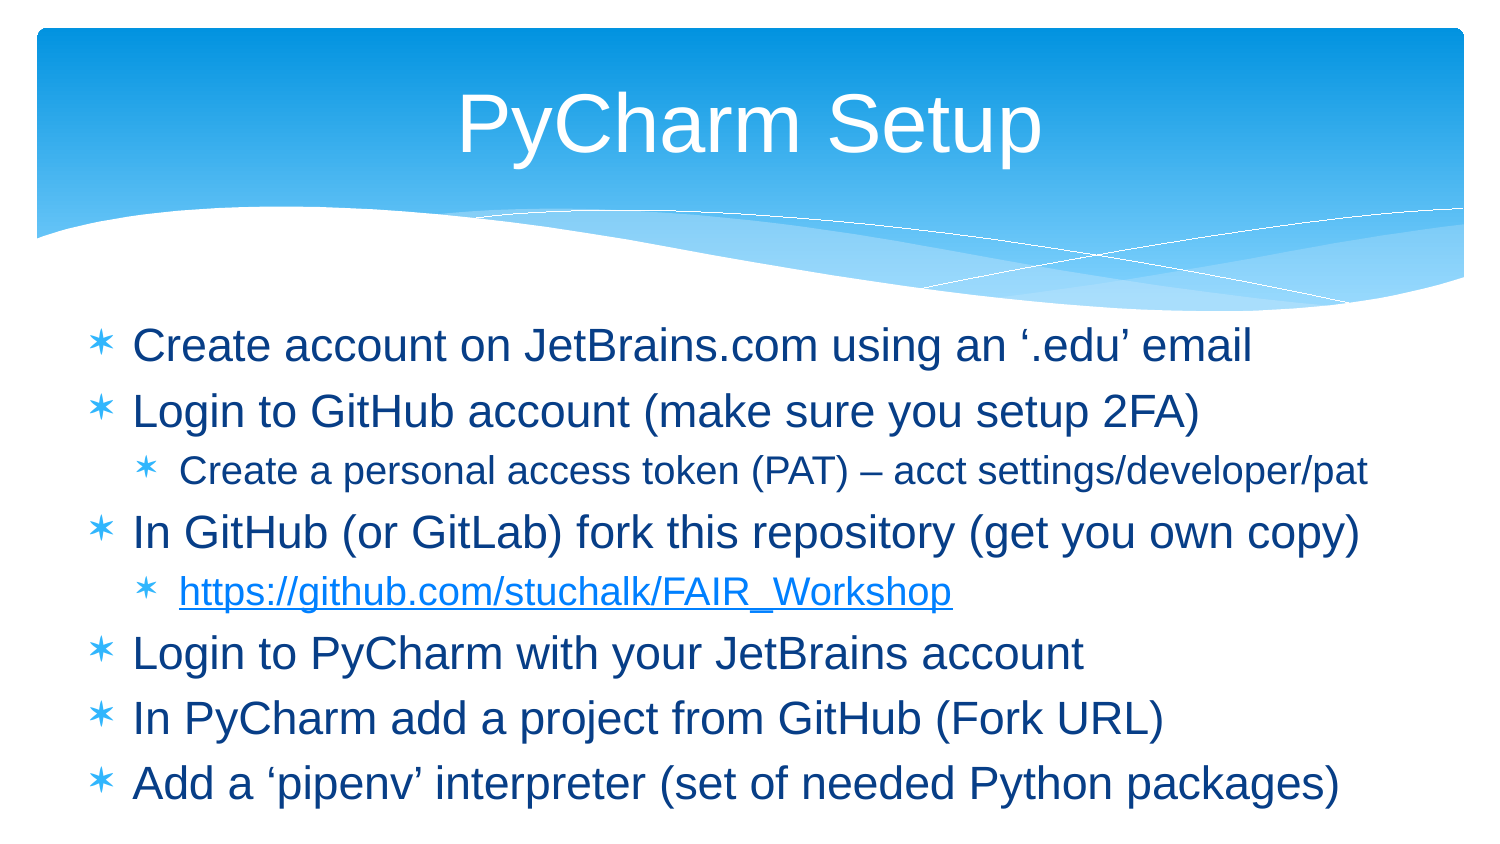

# PyCharm Setup
Create account on JetBrains.com using an ‘.edu’ email
Login to GitHub account (make sure you setup 2FA)
Create a personal access token (PAT) – acct settings/developer/pat
In GitHub (or GitLab) fork this repository (get you own copy)
https://github.com/stuchalk/FAIR_Workshop
Login to PyCharm with your JetBrains account
In PyCharm add a project from GitHub (Fork URL)
Add a ‘pipenv’ interpreter (set of needed Python packages)